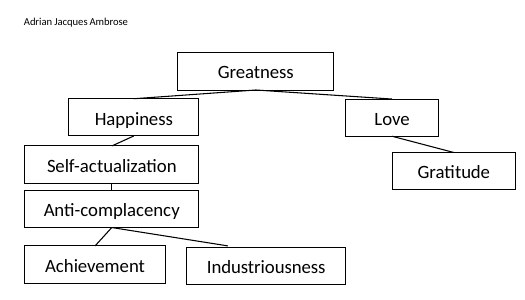

# Adrian Jacques Ambrose
Greatness
Happiness
Self-actualization
Anti-complacency
Achievement
Love
Gratitude
Industriousness